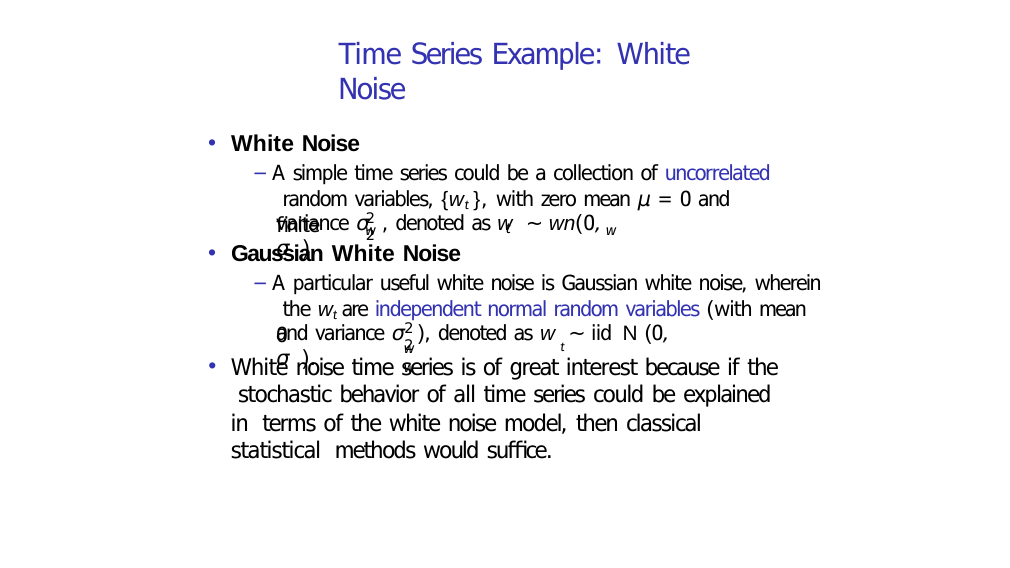

# Time Series Example: White Noise
White Noise
– A simple time series could be a collection of uncorrelated  random variables, {wt }, with zero mean µ = 0 and finite
2	2
variance σ  , denoted as w  ∼ wn(0, σ  ).
t
w
w
Gaussian White Noise
– A particular useful white noise is Gaussian white noise, wherein  the wt are independent normal random variables (with mean 0
2	2
and variance σ ), denoted as w ∼ iid N (0, σ ).
w	t	w
White noise time series is of great interest because if the  stochastic behavior of all time series could be explained in  terms of the white noise model, then classical statistical  methods would suffice.